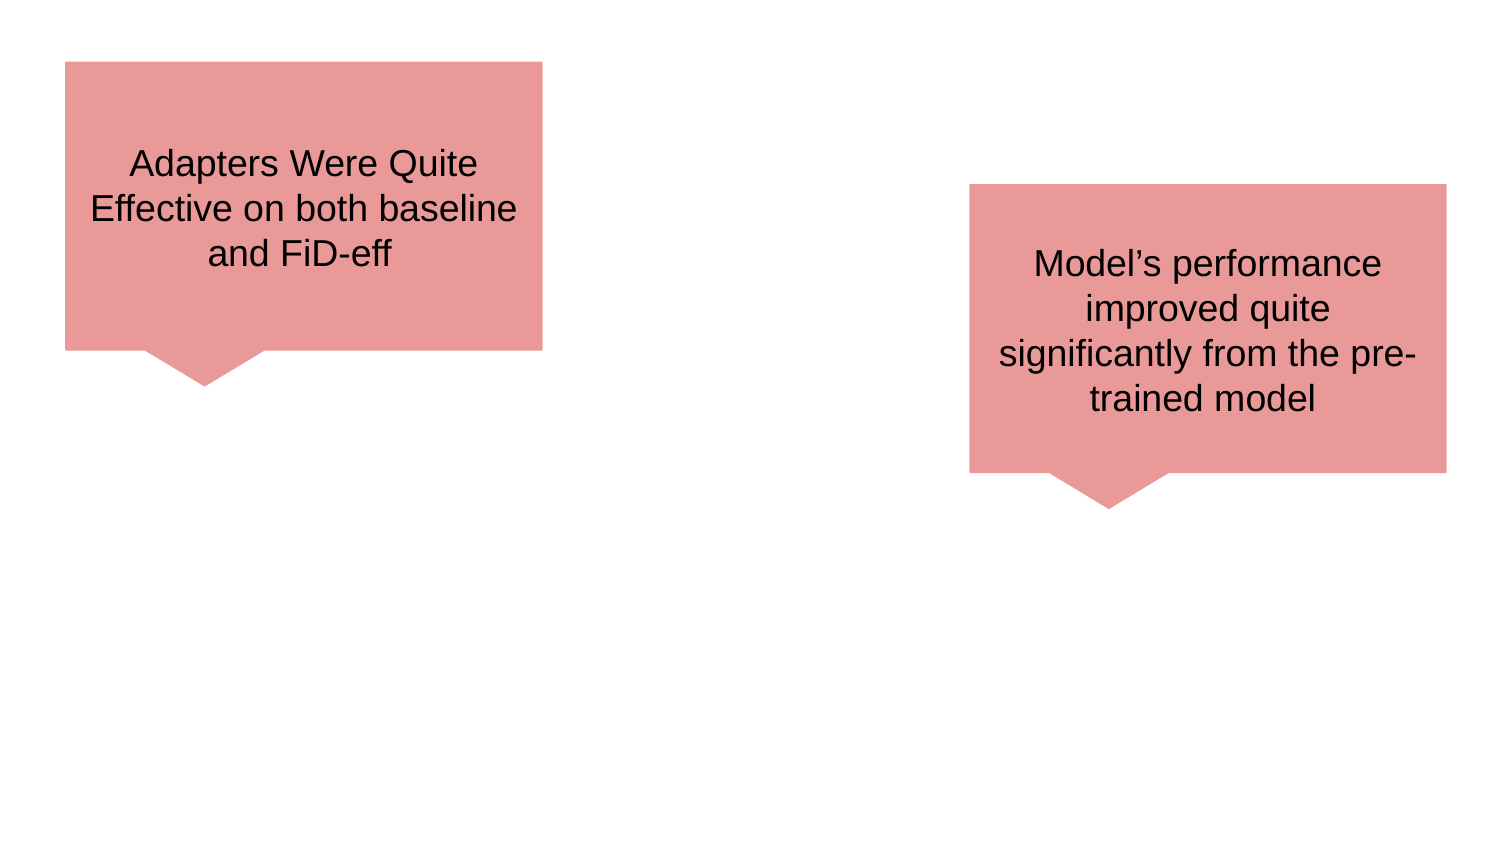

Adapters Were Quite Effective on both baseline and FiD-eff
Model’s performance improved quite significantly from the pre-trained model